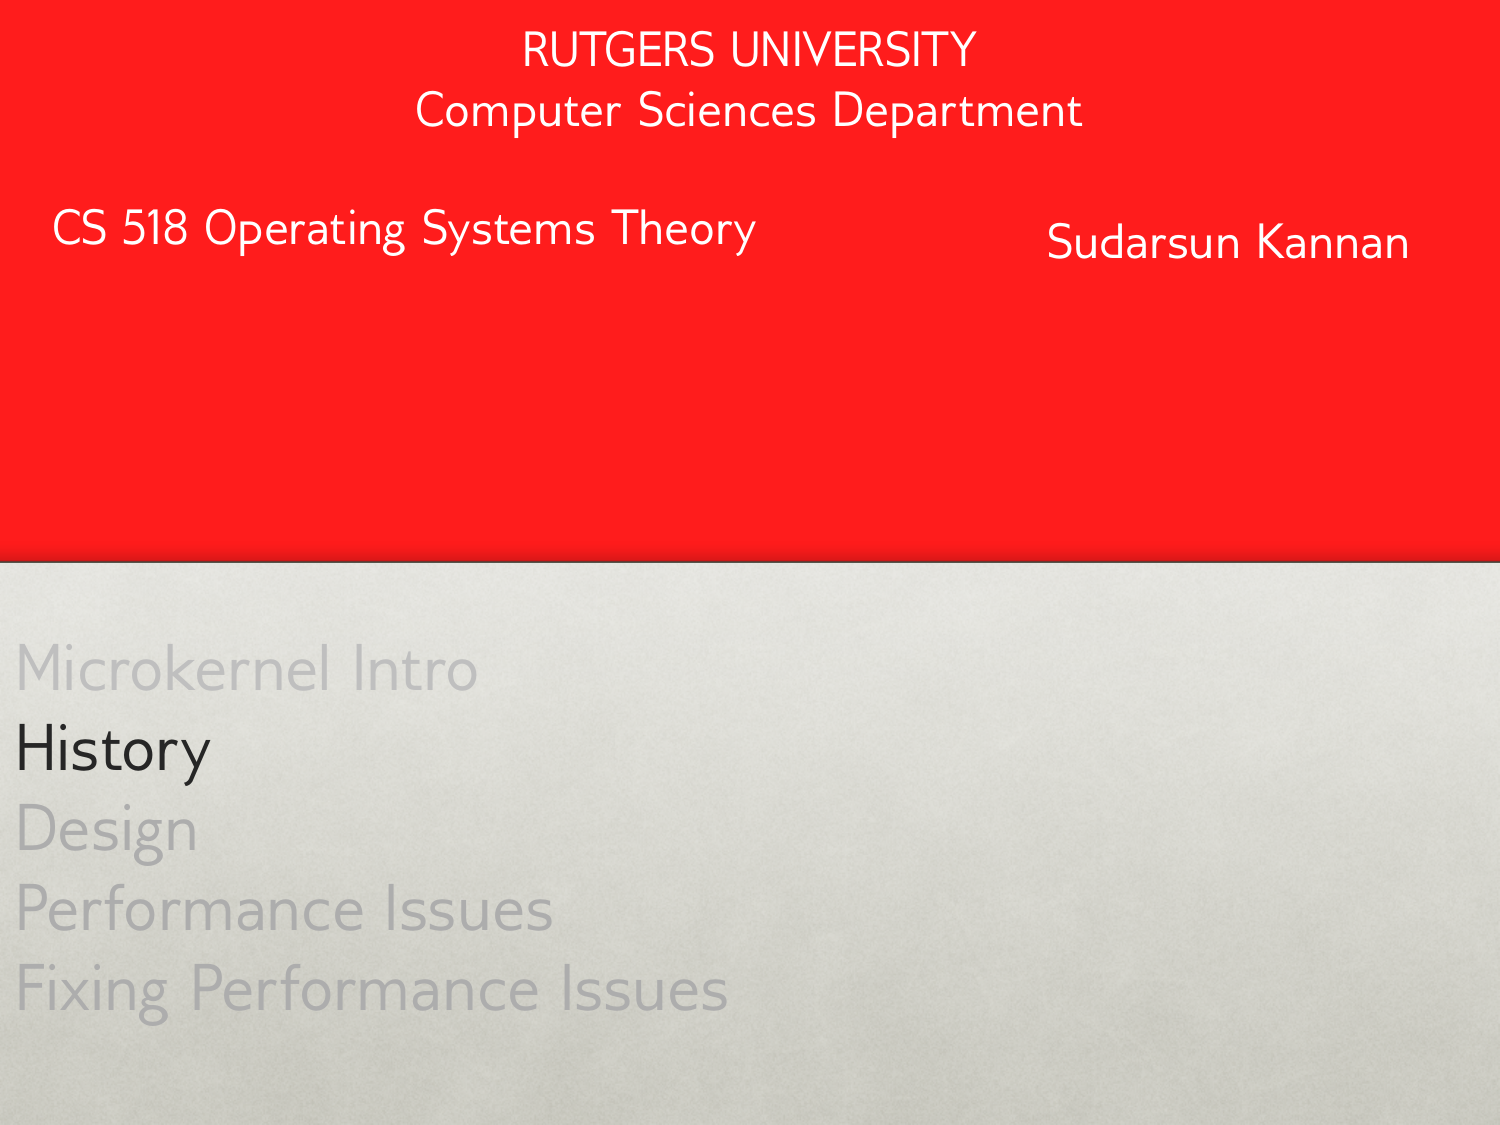

RUTGERS UNIVERSITY
Computer Sciences Department
CS 518 Operating Systems Theory
Sudarsun Kannan
# Microkernel Intro History Design Performance Issues Fixing Performance Issues